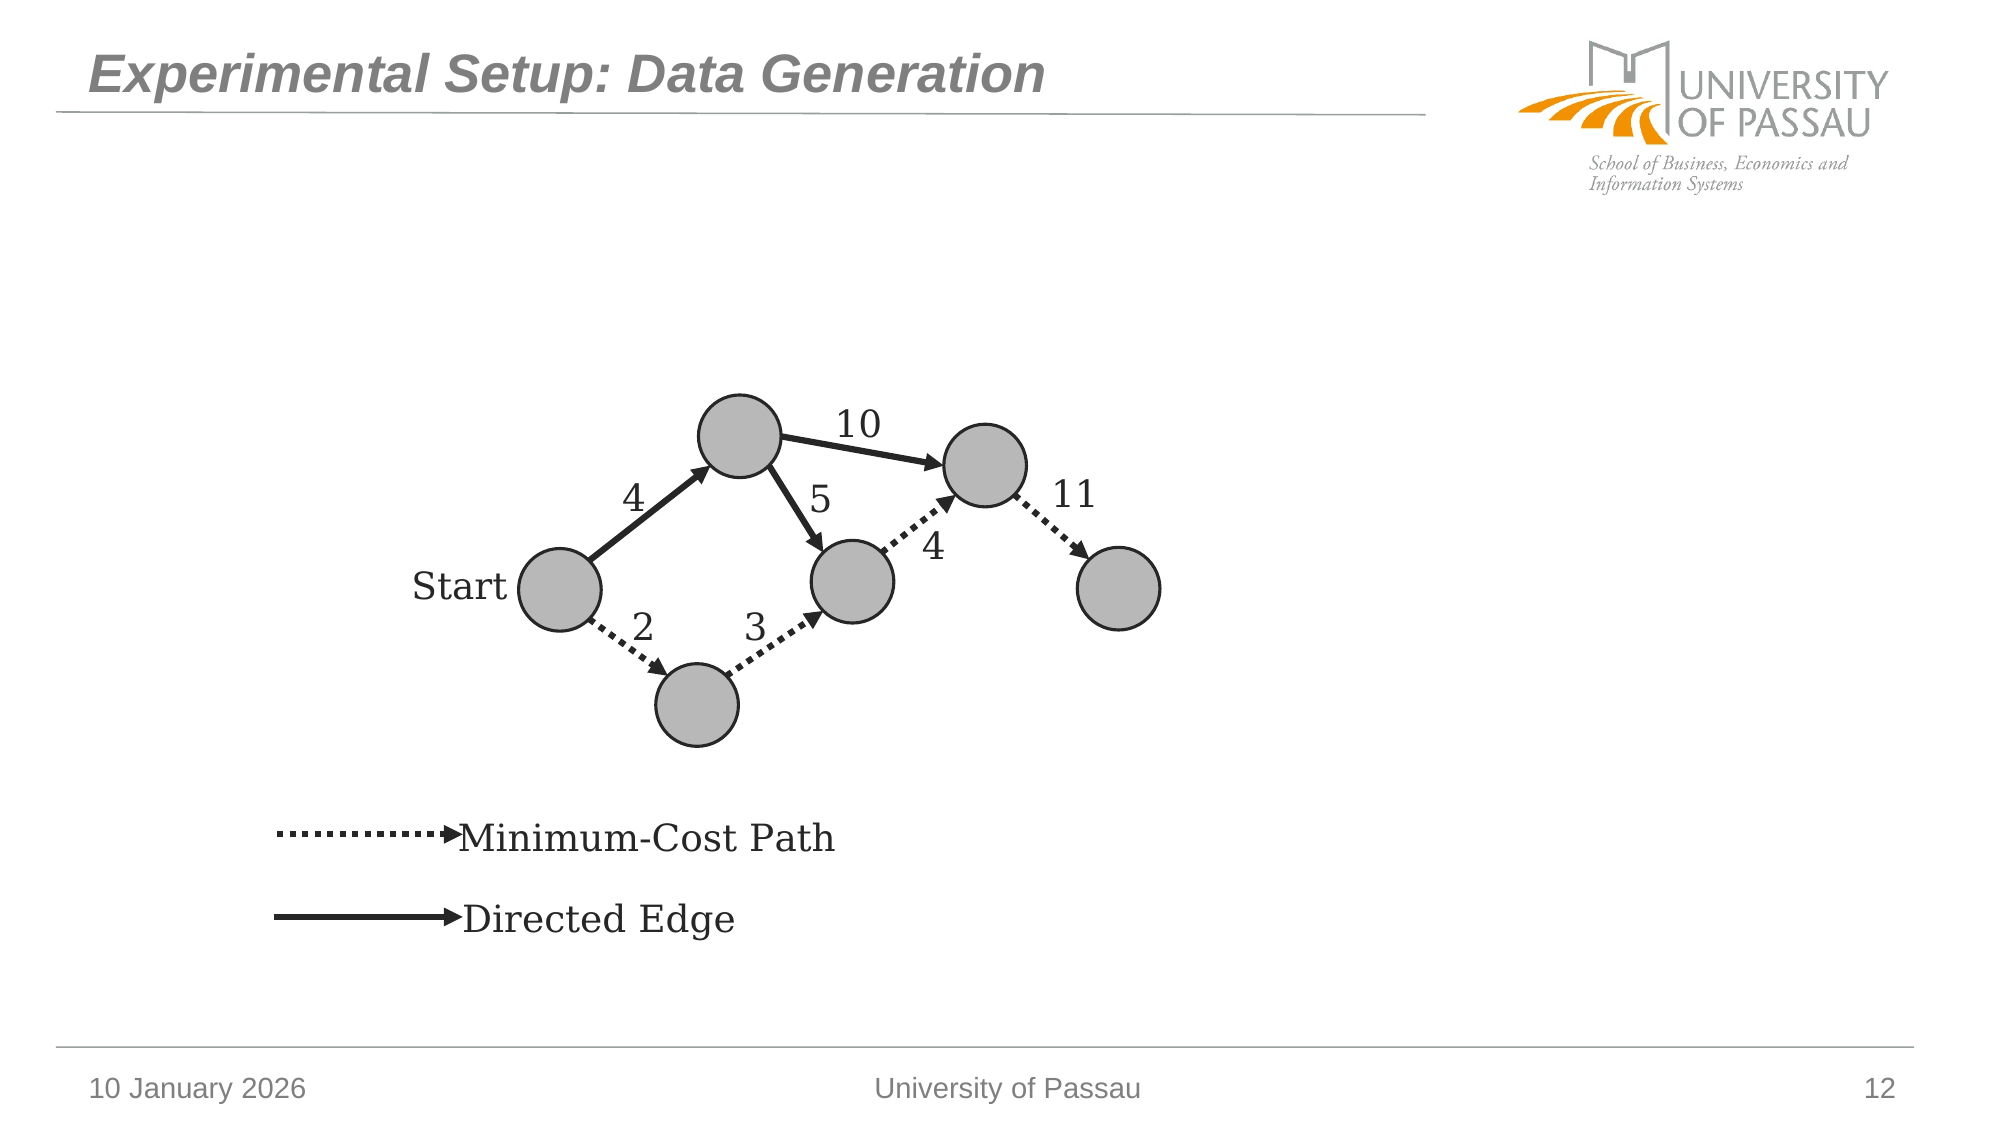

# Experimental Setup: Data Generation
10

11
4
5
4

Start
2
3

Minimum-Cost Path
Directed Edge
10 January 2026
University of Passau
12